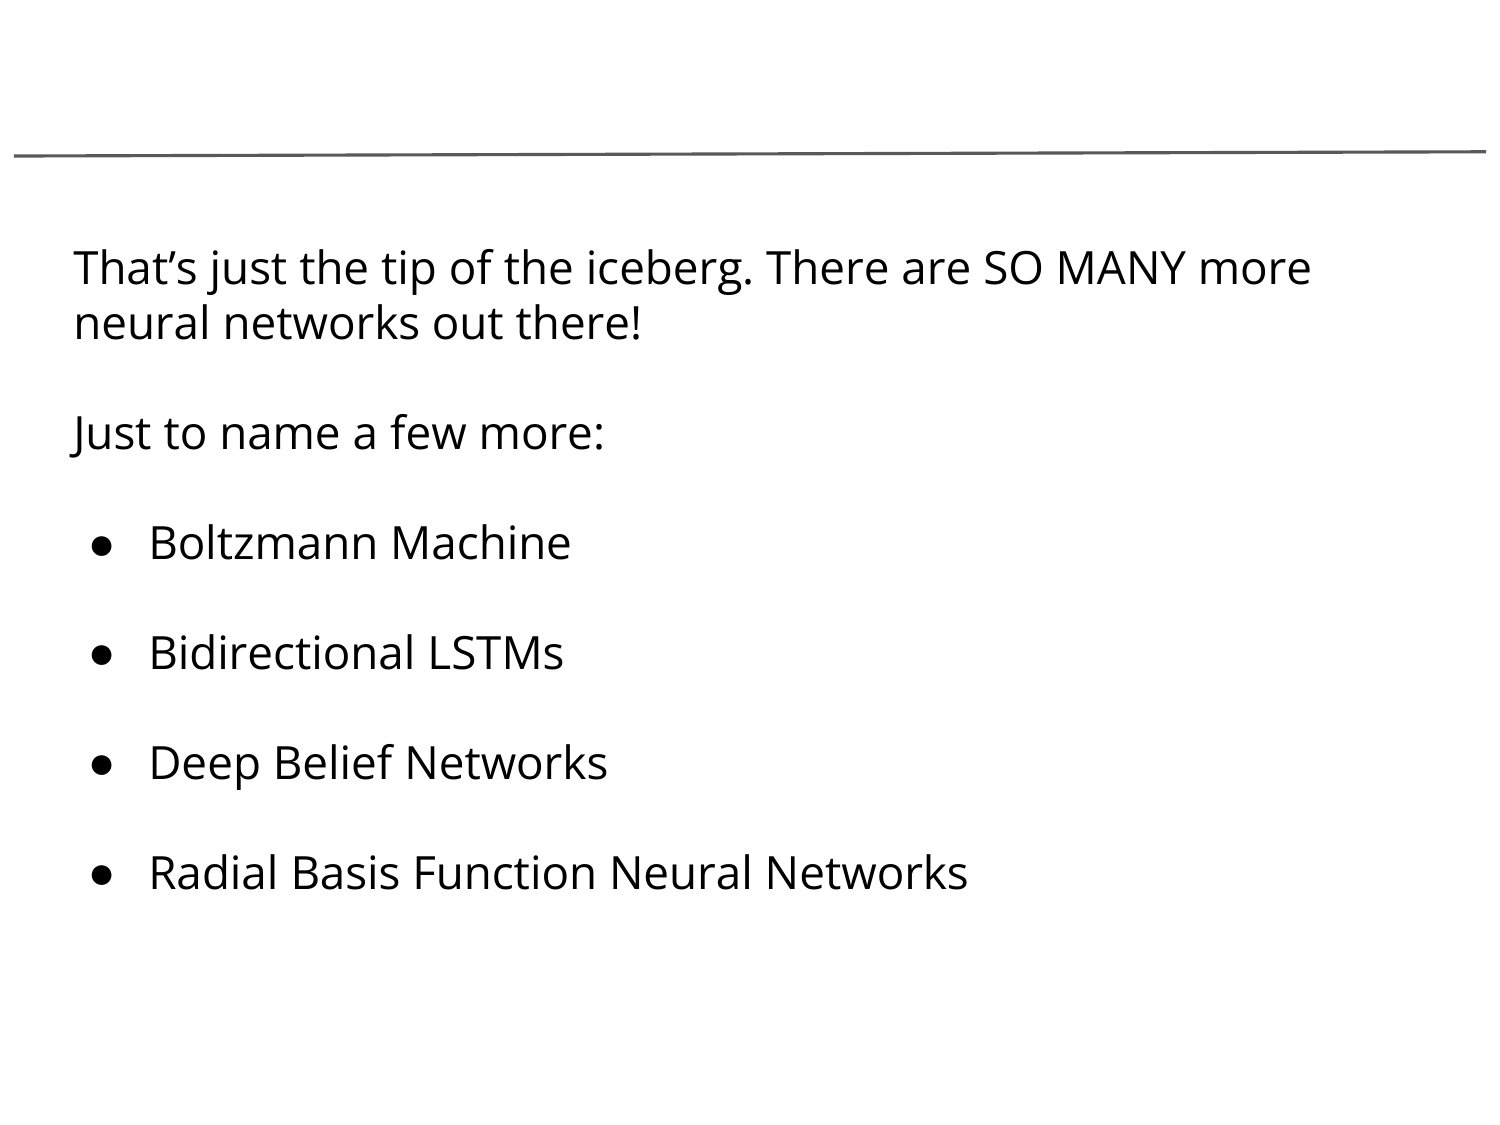

That’s just the tip of the iceberg. There are SO MANY more neural networks out there!

Just to name a few more:

Boltzmann Machine

Bidirectional LSTMs

Deep Belief Networks

Radial Basis Function Neural Networks